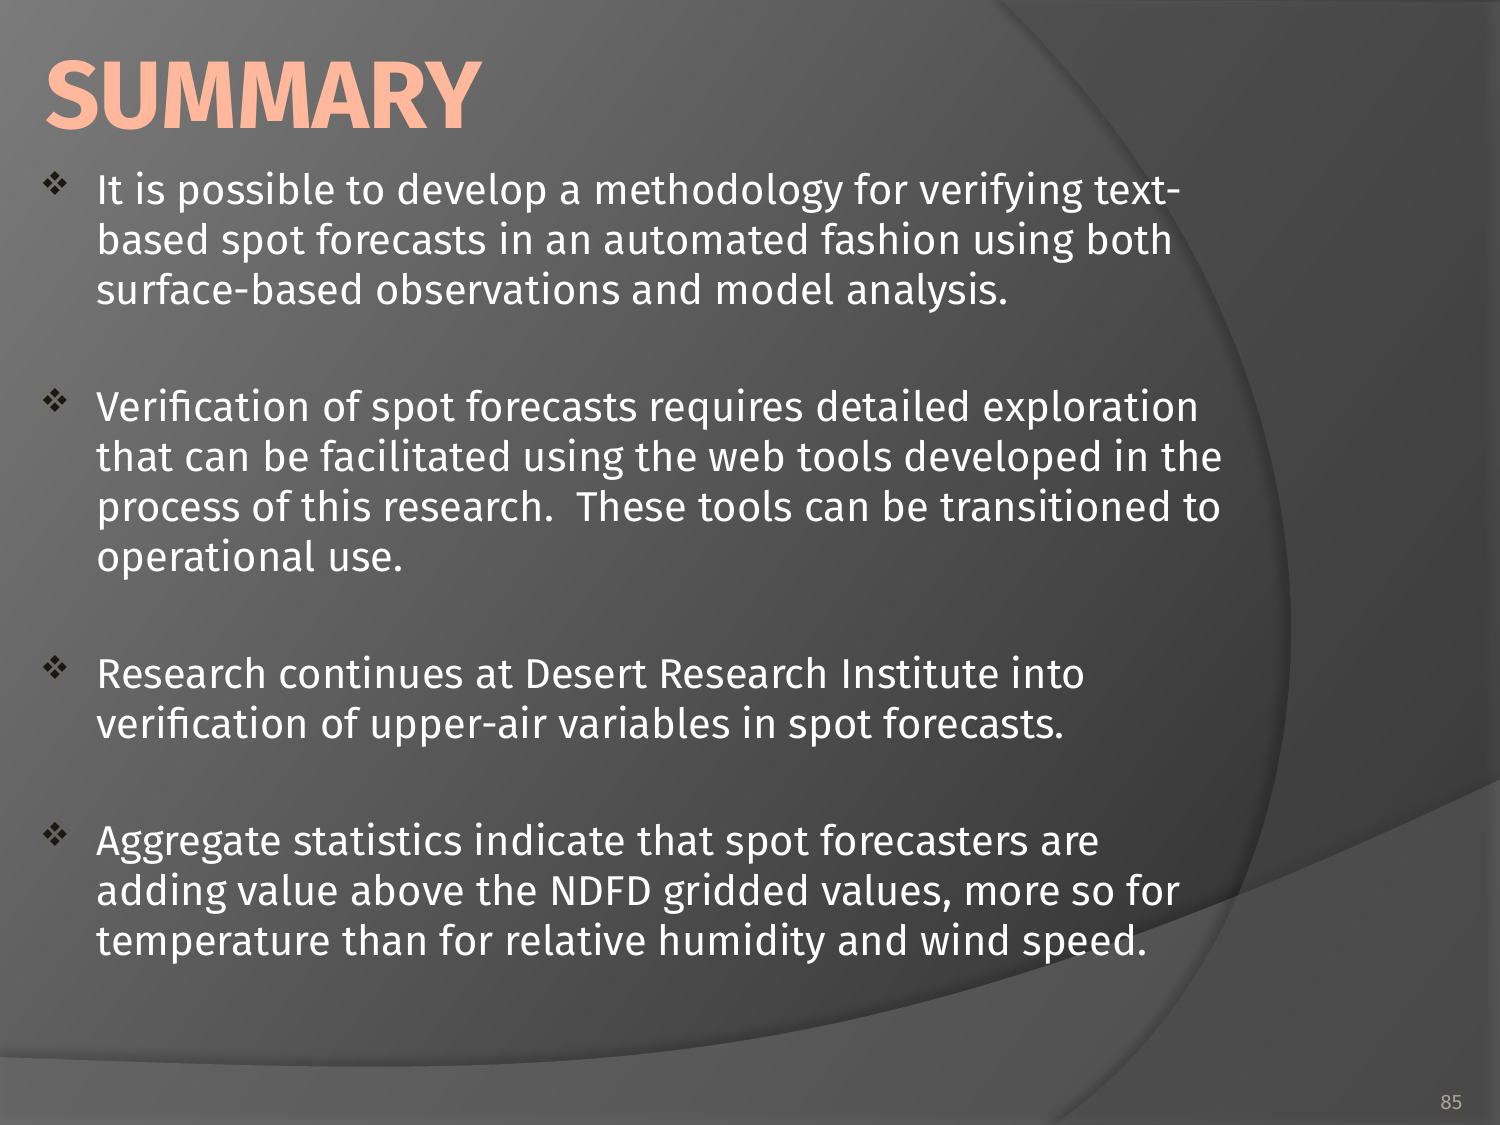

# summary
It is possible to develop a methodology for verifying text-based spot forecasts in an automated fashion using both surface-based observations and model analysis.

Verification of spot forecasts requires detailed exploration that can be facilitated using the web tools developed in the process of this research.  These tools can be transitioned to operational use.

Research continues at Desert Research Institute into verification of upper-air variables in spot forecasts.

Aggregate statistics indicate that spot forecasters are adding value above the NDFD gridded values, more so for temperature than for relative humidity and wind speed.
85